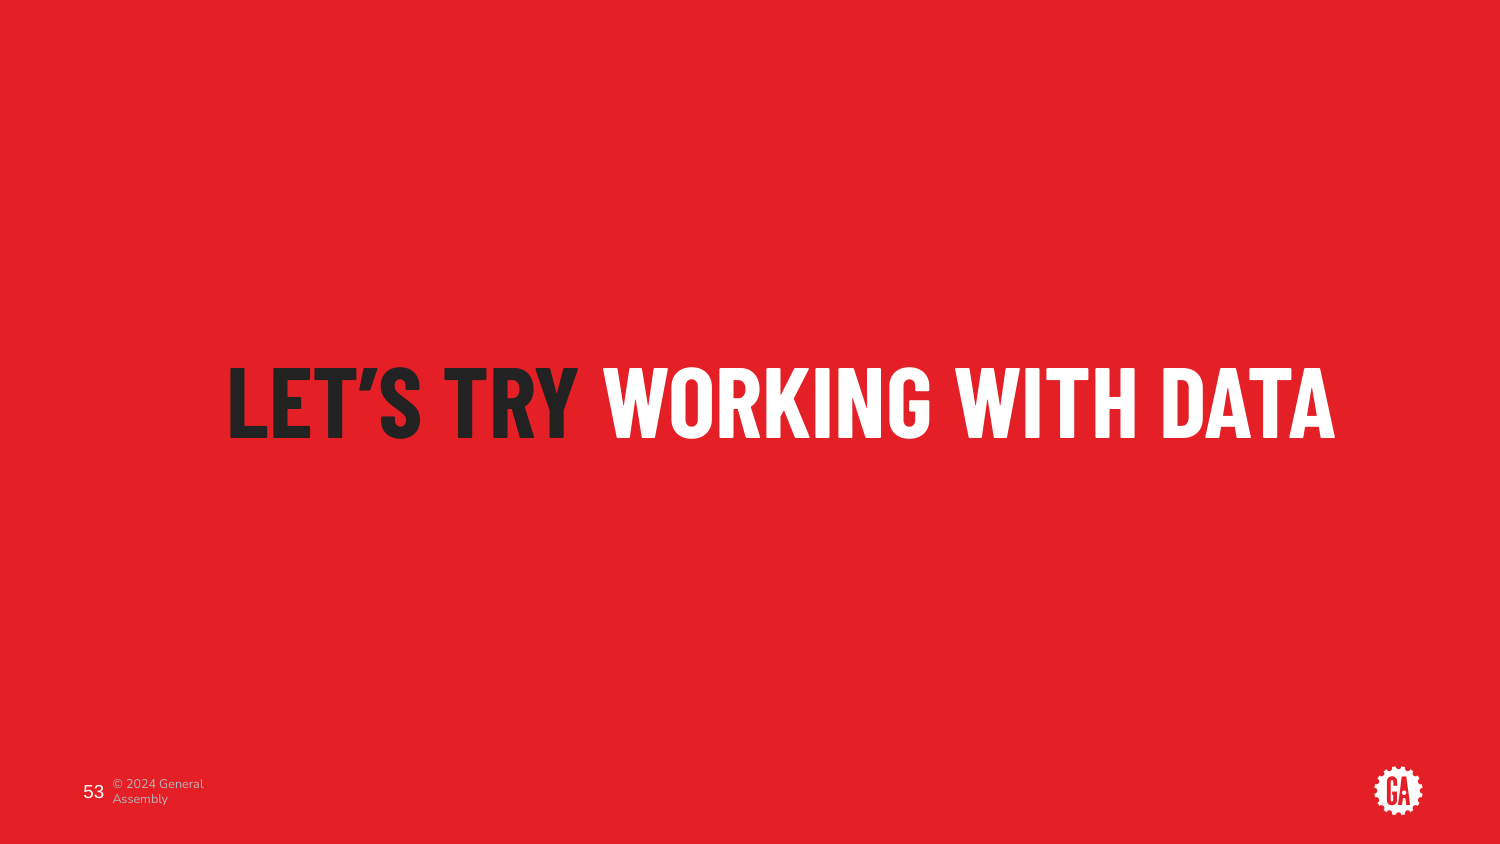

# LET’S TRY WORKING WITH DATA
53